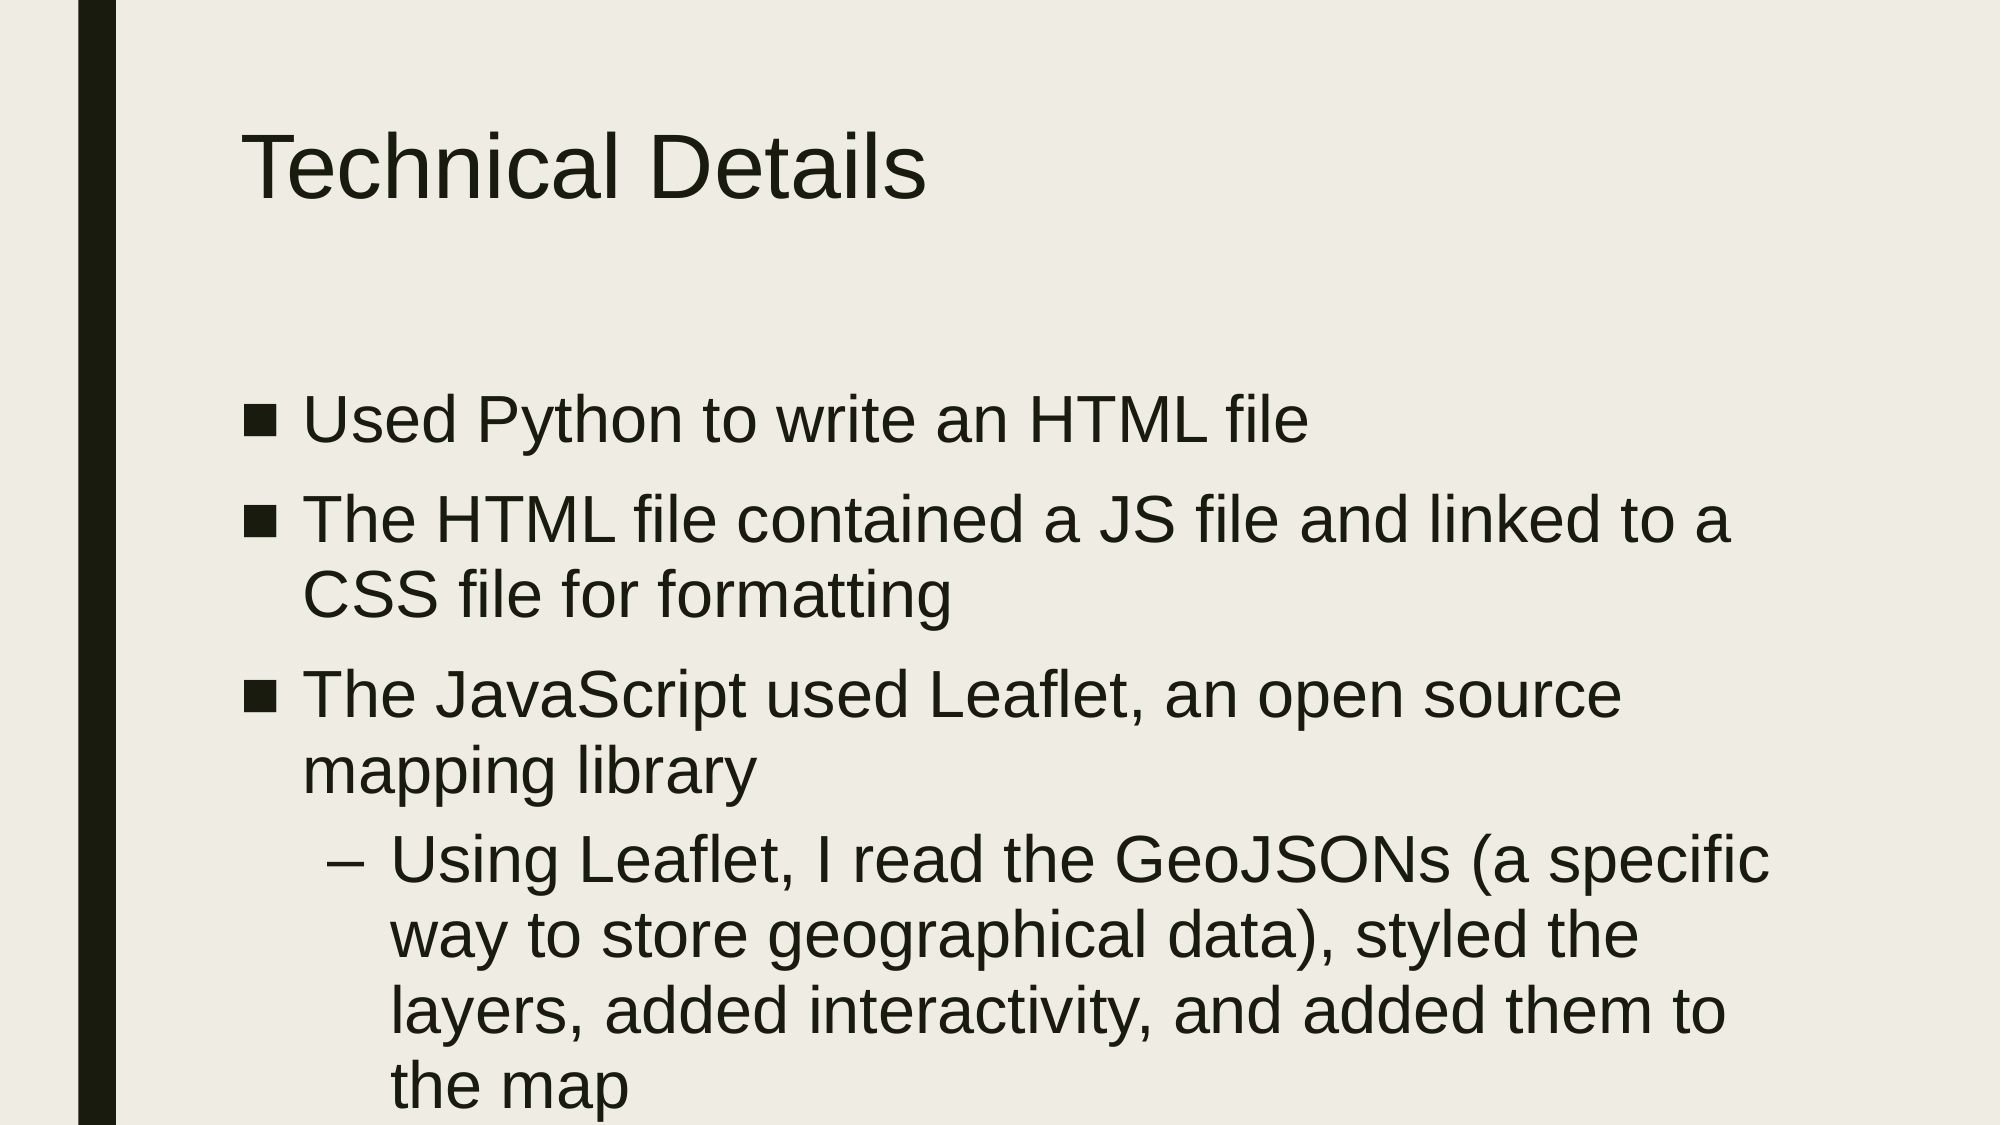

# Technical Details
Used Python to write an HTML file
The HTML file contained a JS file and linked to a CSS file for formatting
The JavaScript used Leaflet, an open source mapping library
Using Leaflet, I read the GeoJSONs (a specific way to store geographical data), styled the layers, added interactivity, and added them to the map